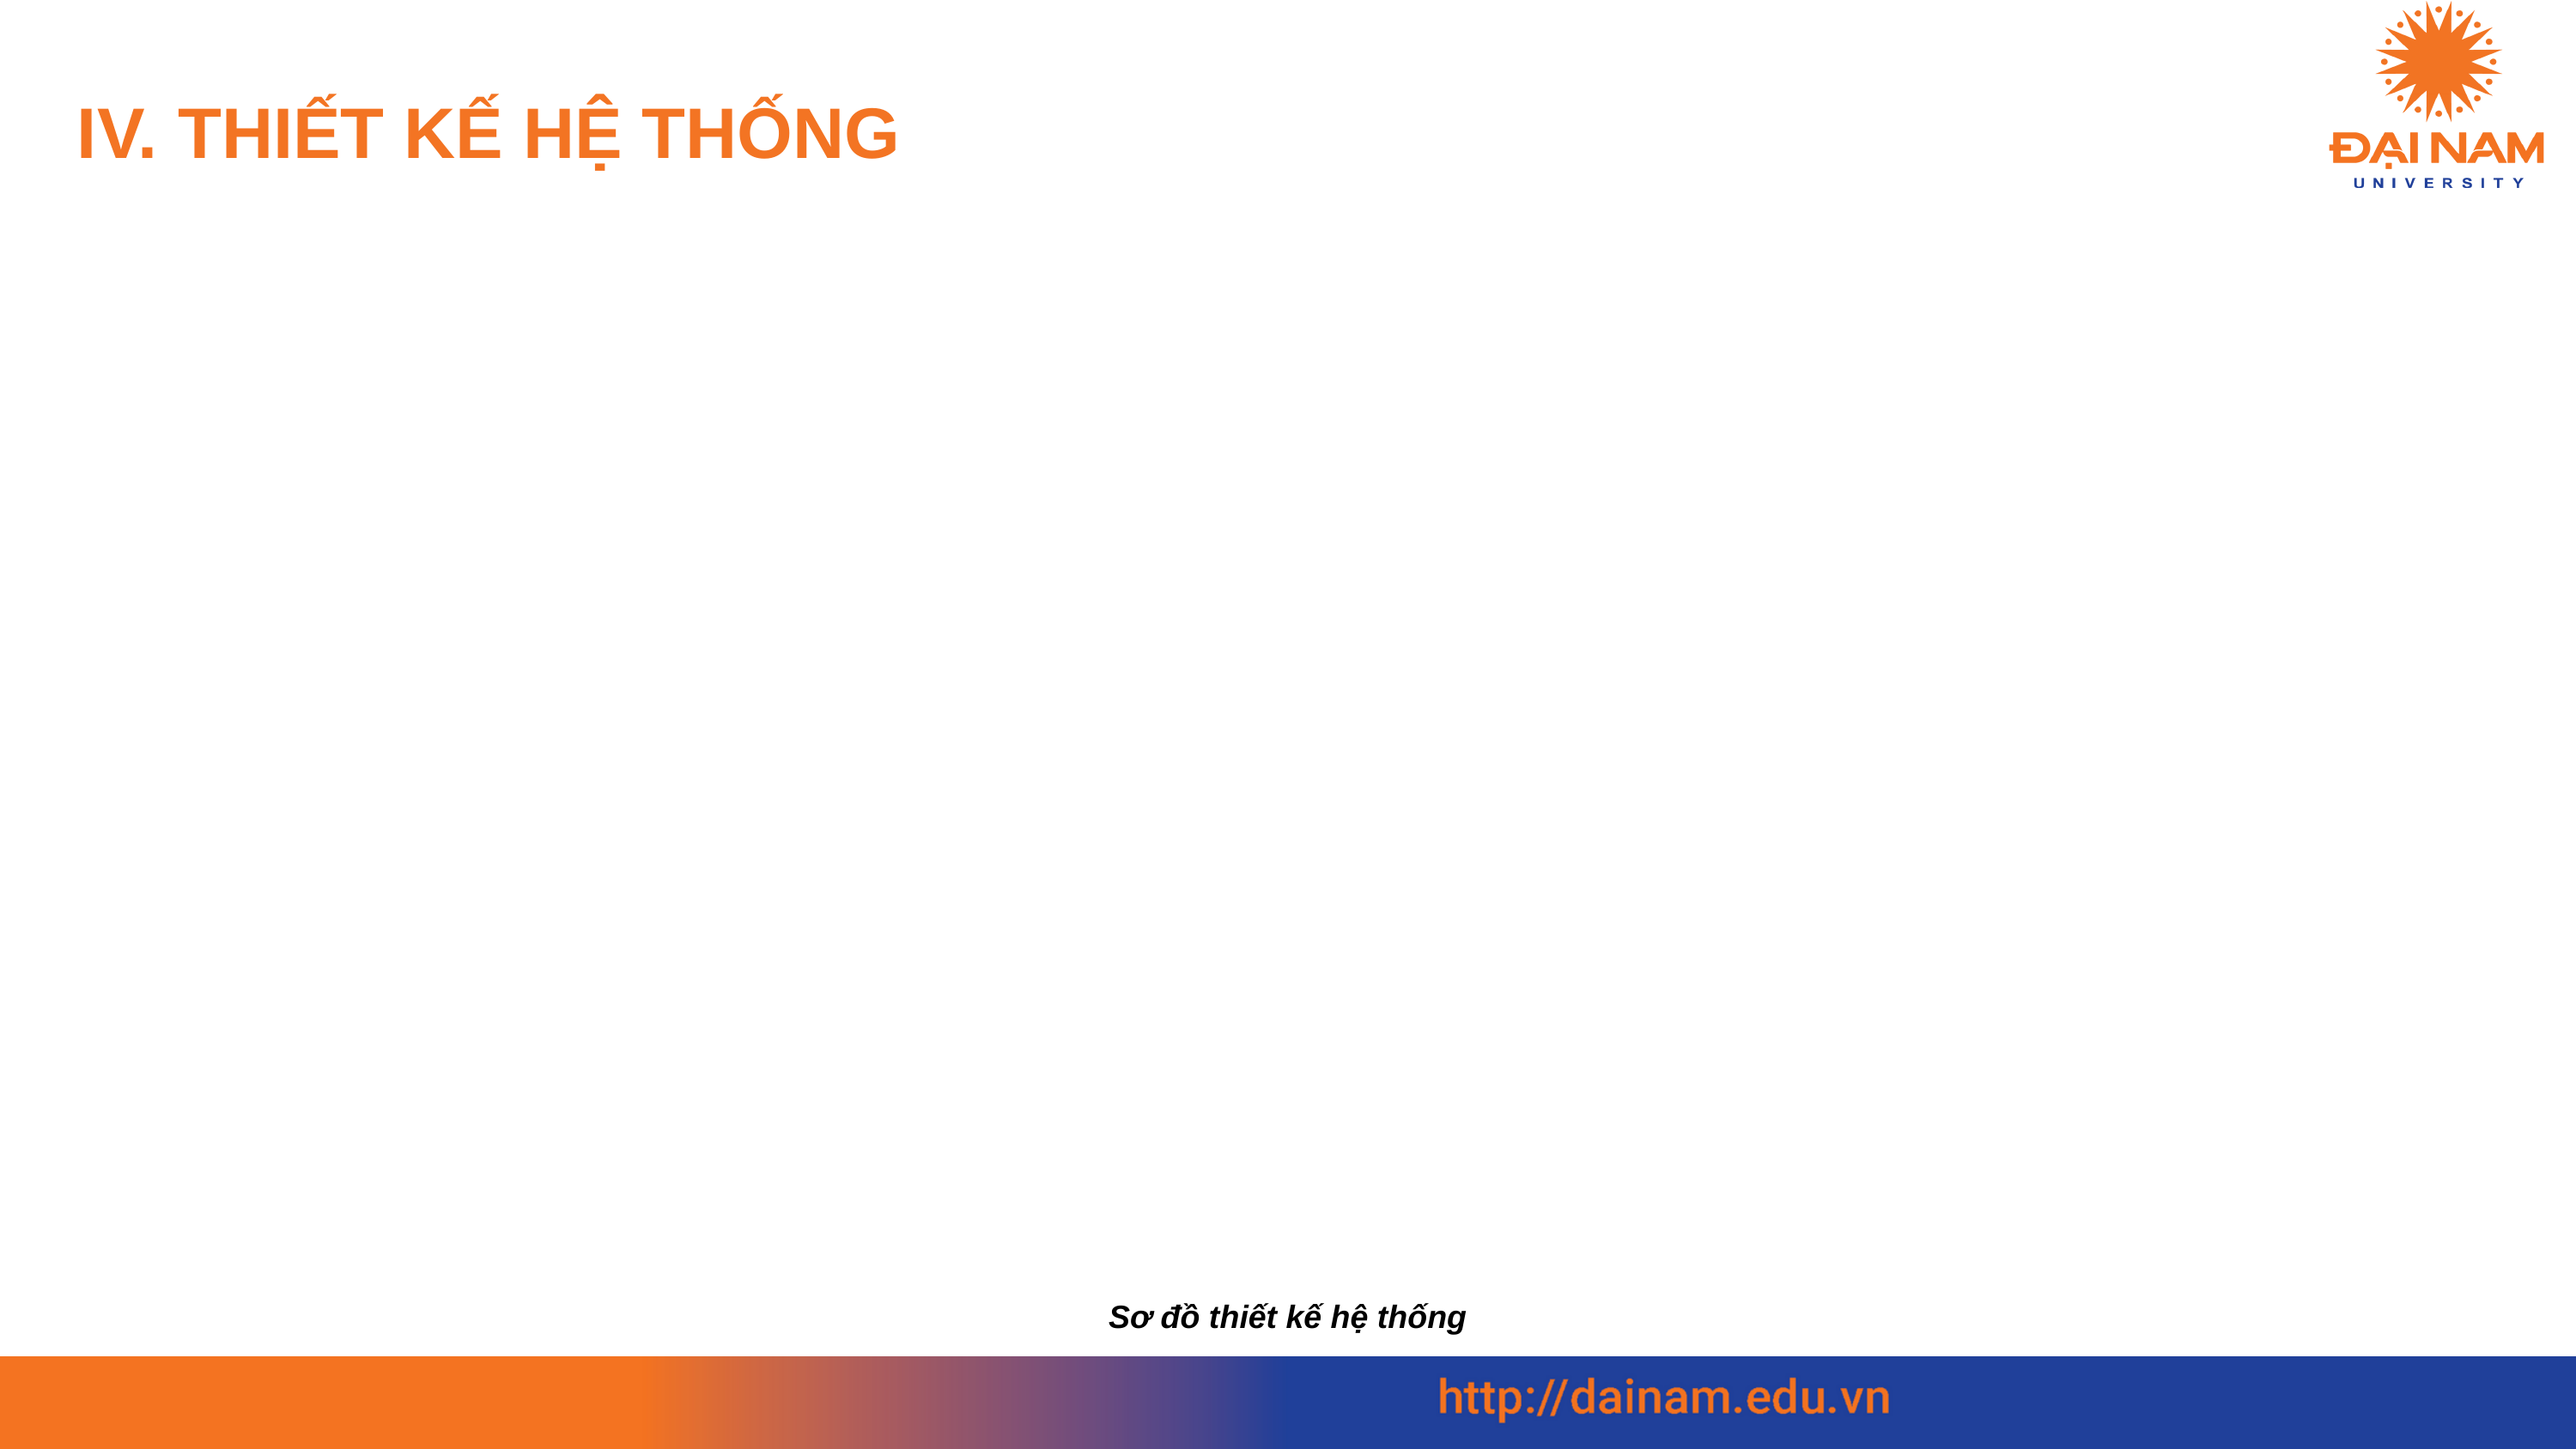

IV. THIẾT KẾ HỆ THỐNG
Sơ đồ thiết kế hệ thống